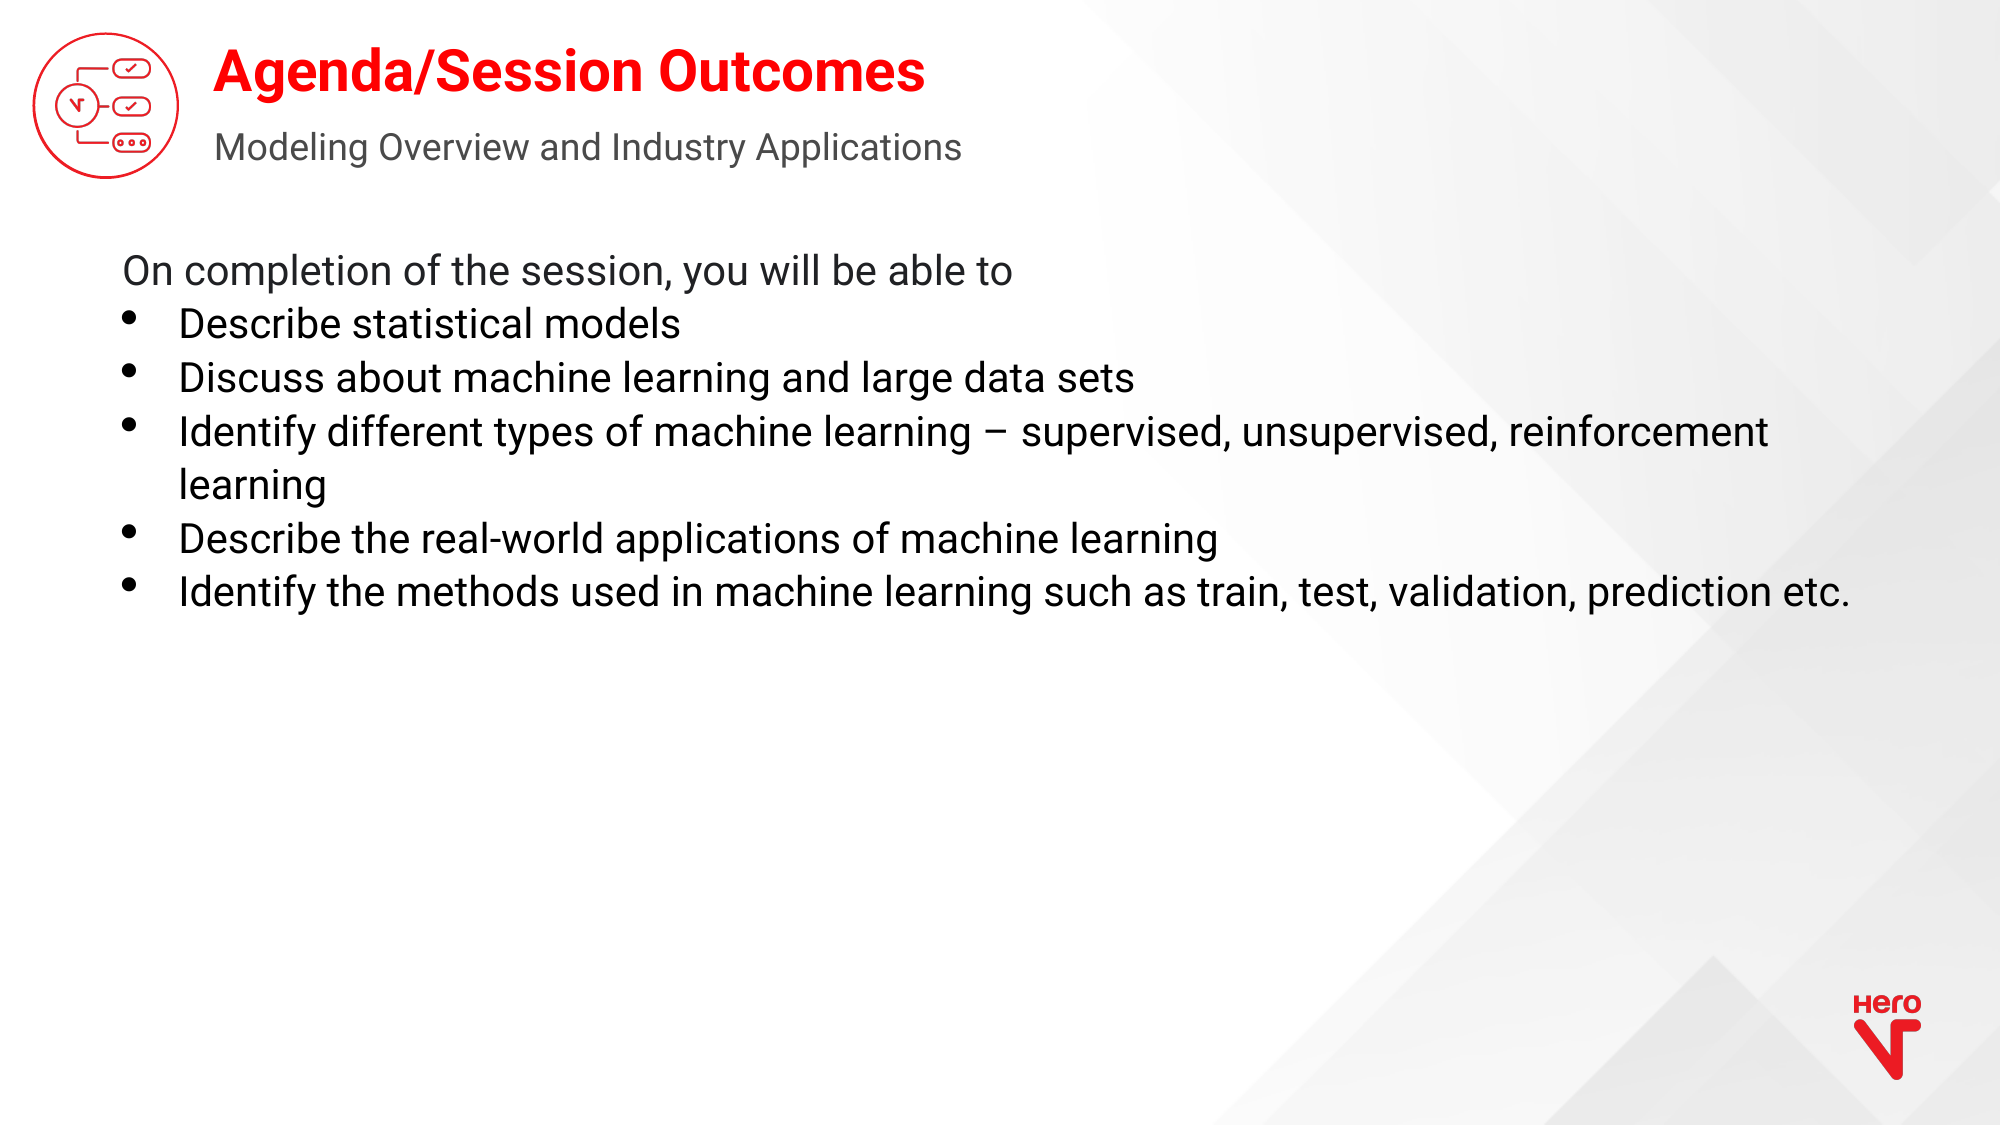

Modeling Overview and Industry Applications
On completion of the session, you will be able to
Describe statistical models
Discuss about machine learning and large data sets
Identify different types of machine learning – supervised, unsupervised, reinforcement learning
Describe the real-world applications of machine learning
Identify the methods used in machine learning such as train, test, validation, prediction etc.